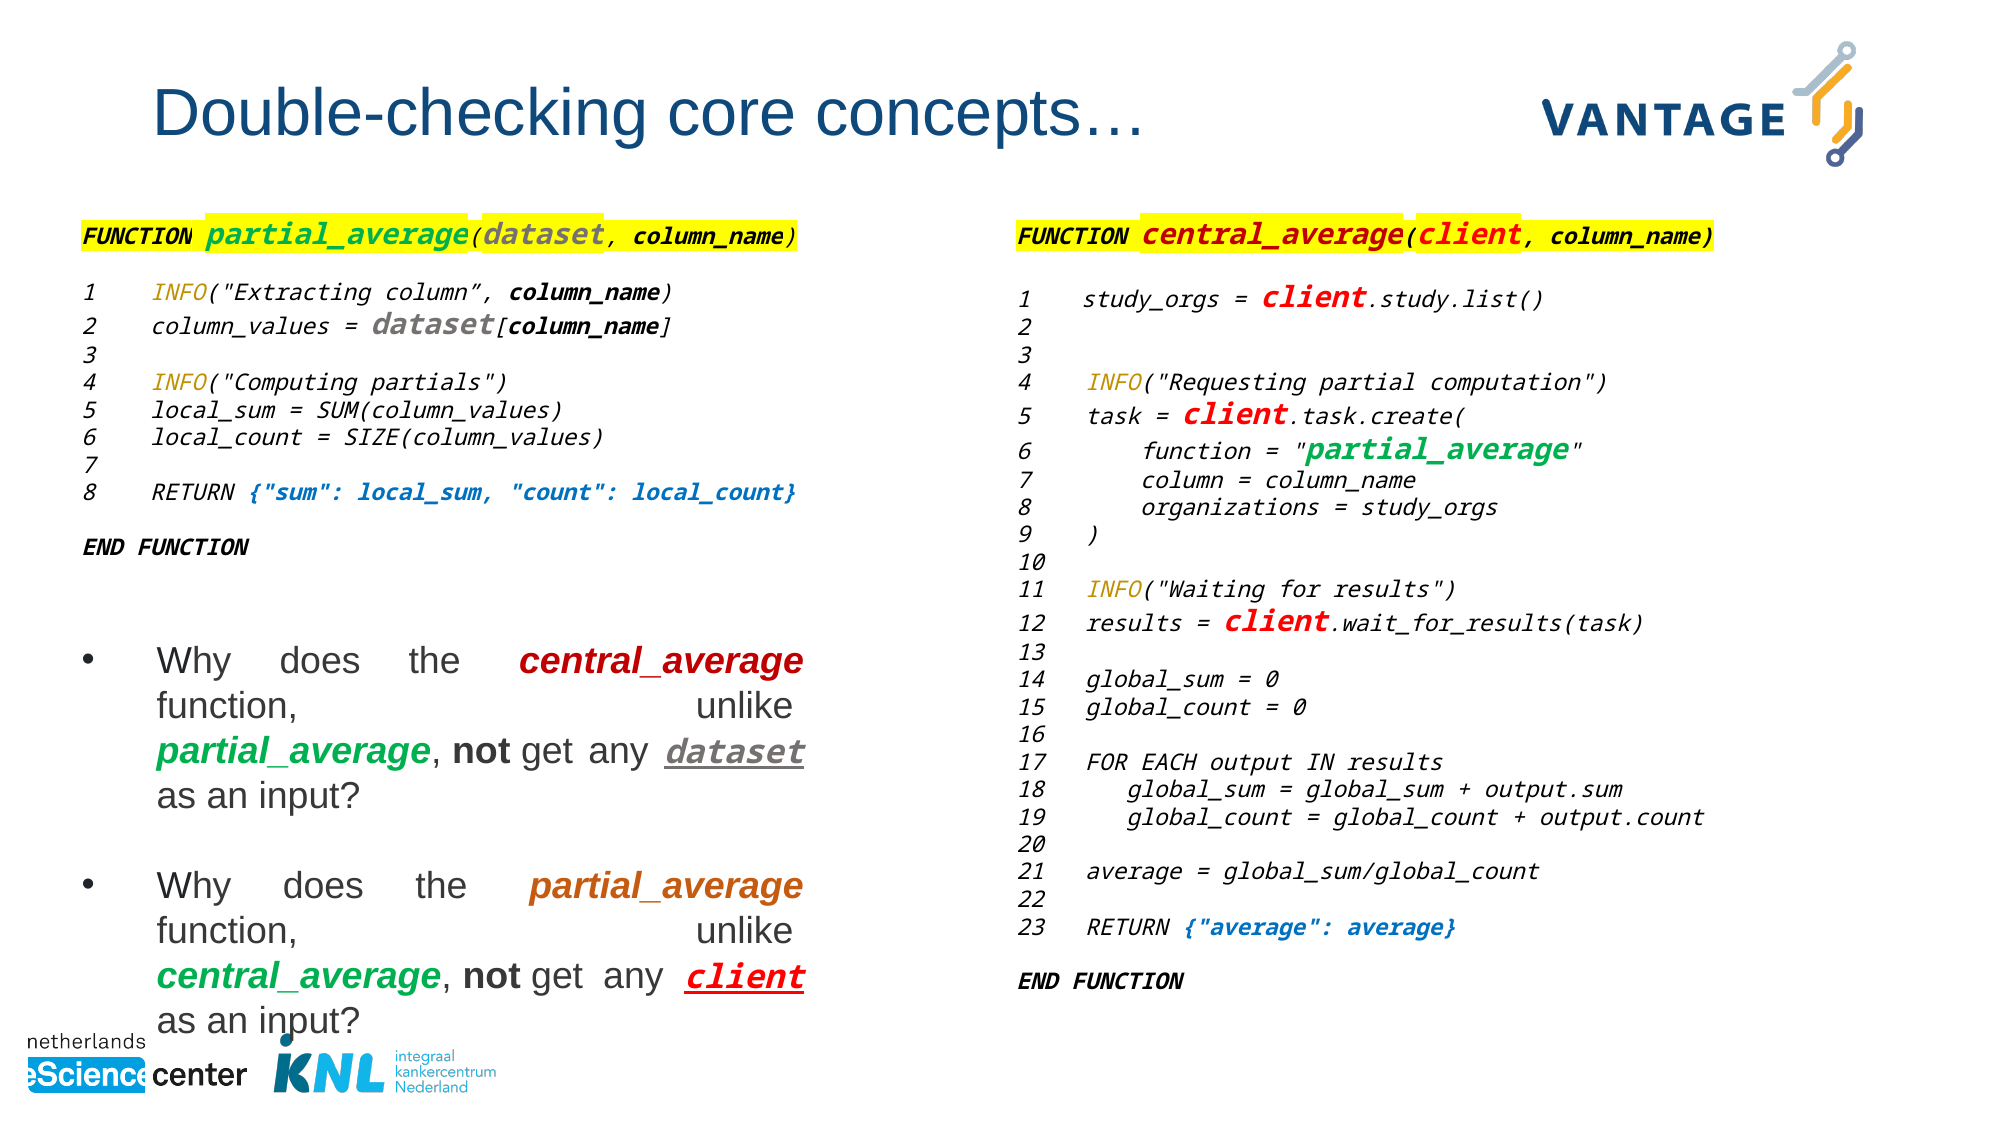

# Double-checking core concepts…
FUNCTION partial_average(dataset, column_name)

1    INFO("Extracting column”, column_name)
2    column_values = dataset[column_name]
3
4    INFO("Computing partials")
5    local_sum = SUM(column_values)
6    local_count = SIZE(column_values)
7
8    RETURN {"sum": local_sum, "count": local_count}

END FUNCTION
FUNCTION central_average(client, column_name)

  study_orgs = client.study.list()
2
3
4    INFO("Requesting partial computation")
5    task = client.task.create(
6        function = "partial_average"
7        column = column_name
8        organizations = study_orgs
9    )
10
11   INFO("Waiting for results")
12   results = client.wait_for_results(task)
13
14   global_sum = 0
15   global_count = 0
16
17   FOR EACH output IN results
18      global_sum = global_sum + output.sum
19      global_count = global_count + output.count
20
21   average = global_sum/global_count
22
23   RETURN {"average": average}

END FUNCTION
Why does the  central_average function, unlike  partial_average, not get any dataset as an input?

Why does the  partial_average function, unlike  central_average, not get any client as an input?